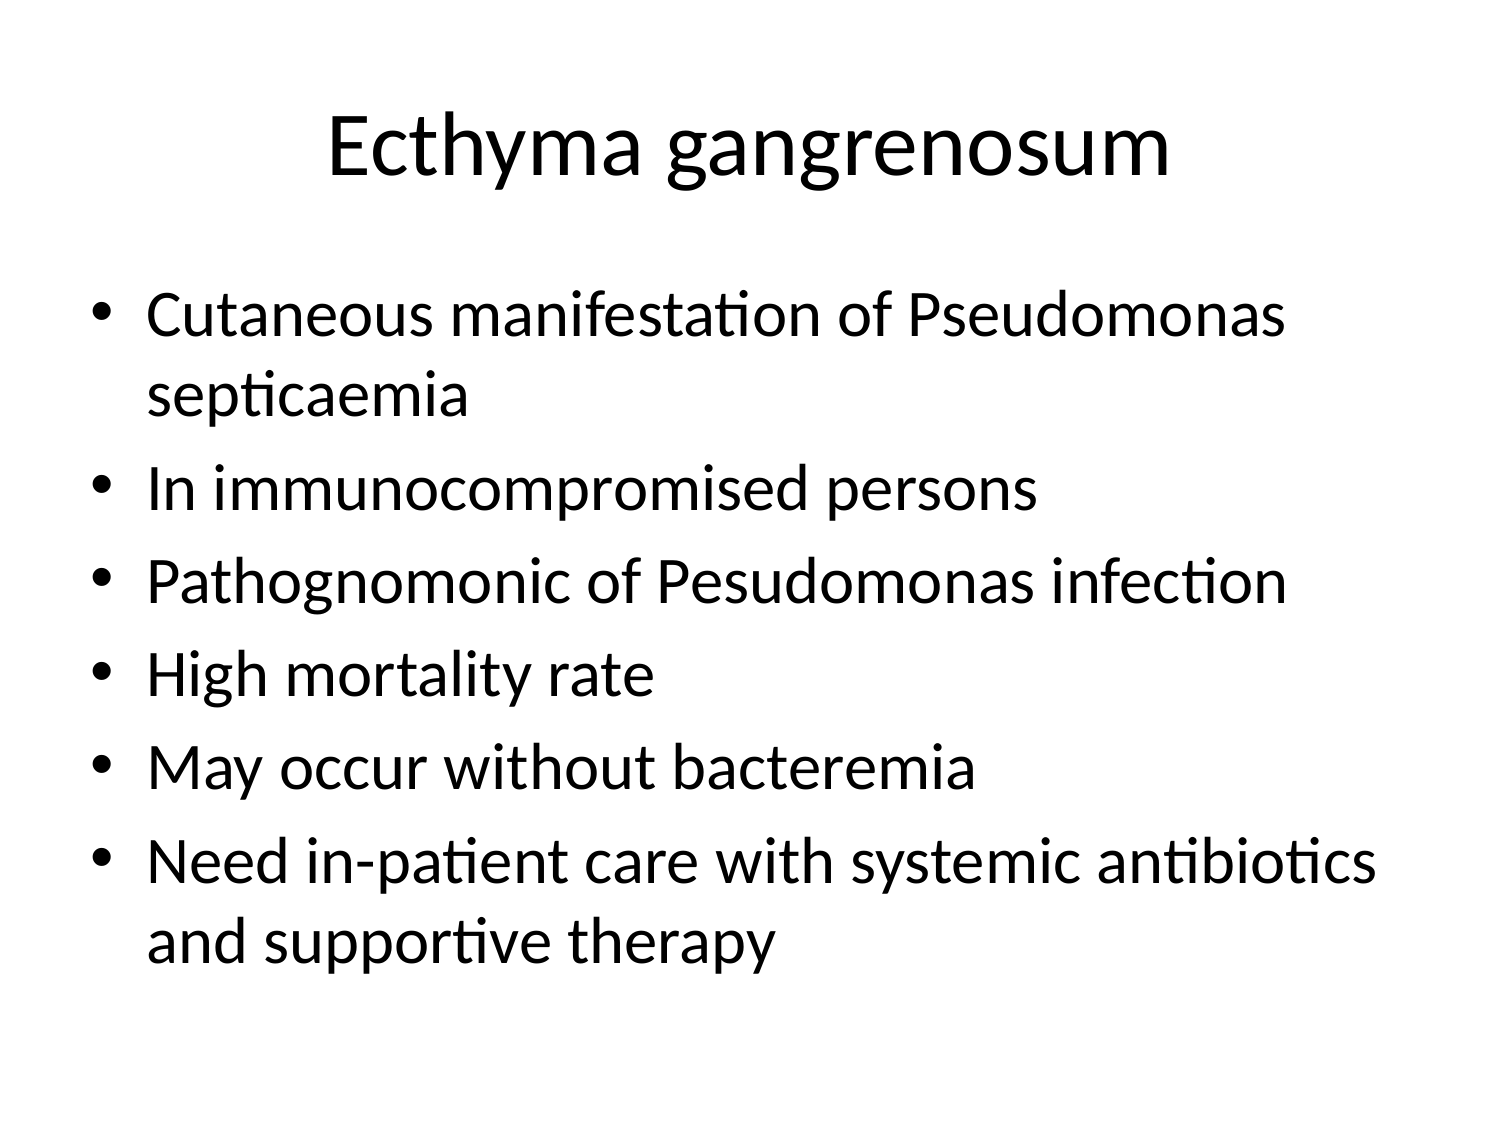

# Ecthyma gangrenosum
Cutaneous manifestation of Pseudomonas septicaemia
In immunocompromised persons
Pathognomonic of Pesudomonas infection
High mortality rate
May occur without bacteremia
Need in-patient care with systemic antibiotics and supportive therapy